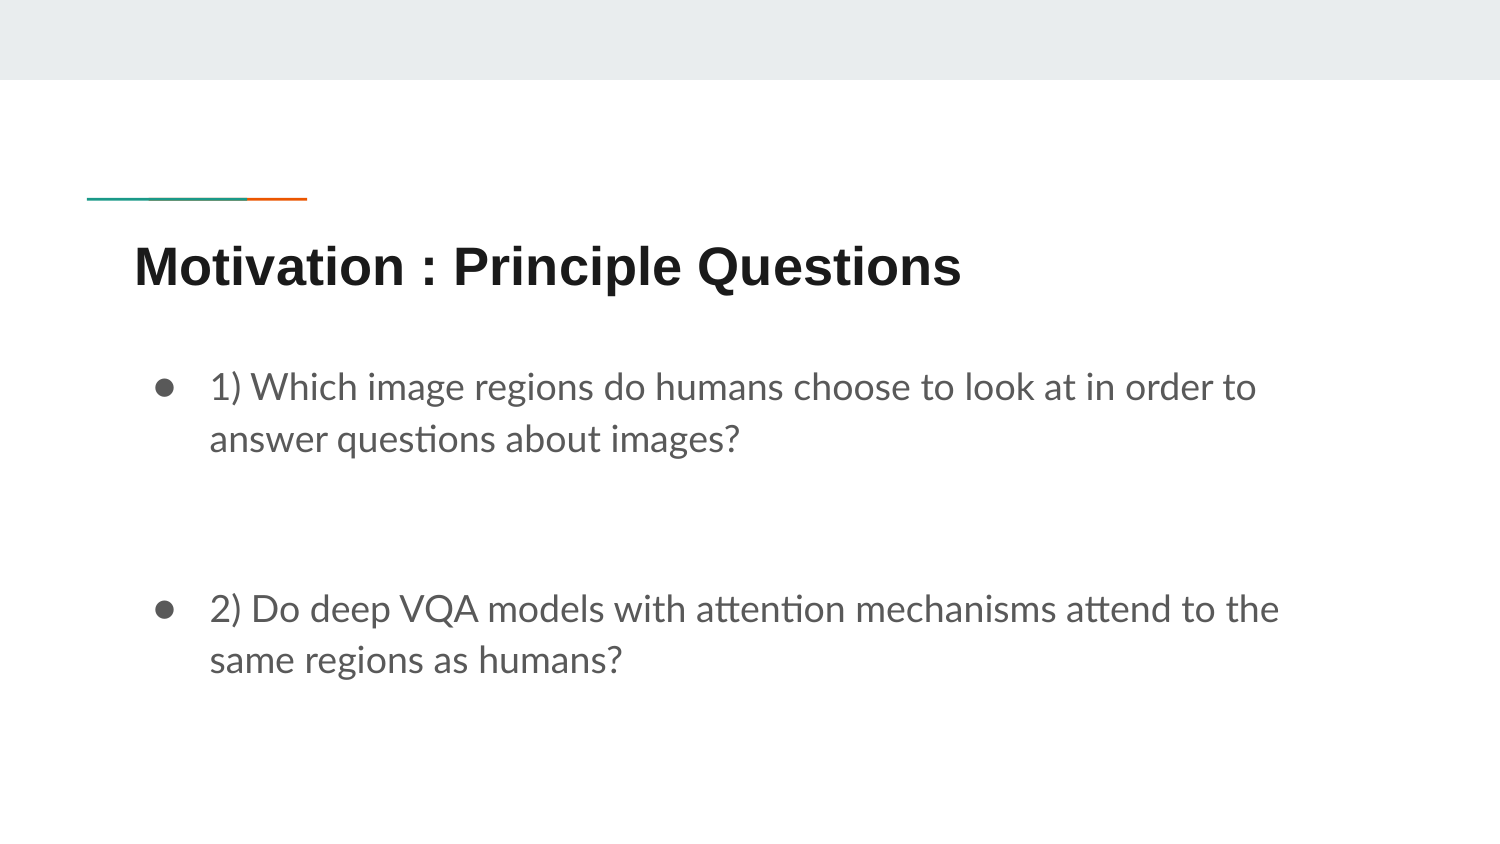

# Motivation : Principle Questions
1) Which image regions do humans choose to look at in order to answer questions about images?

2) Do deep VQA models with attention mechanisms attend to the same regions as humans?